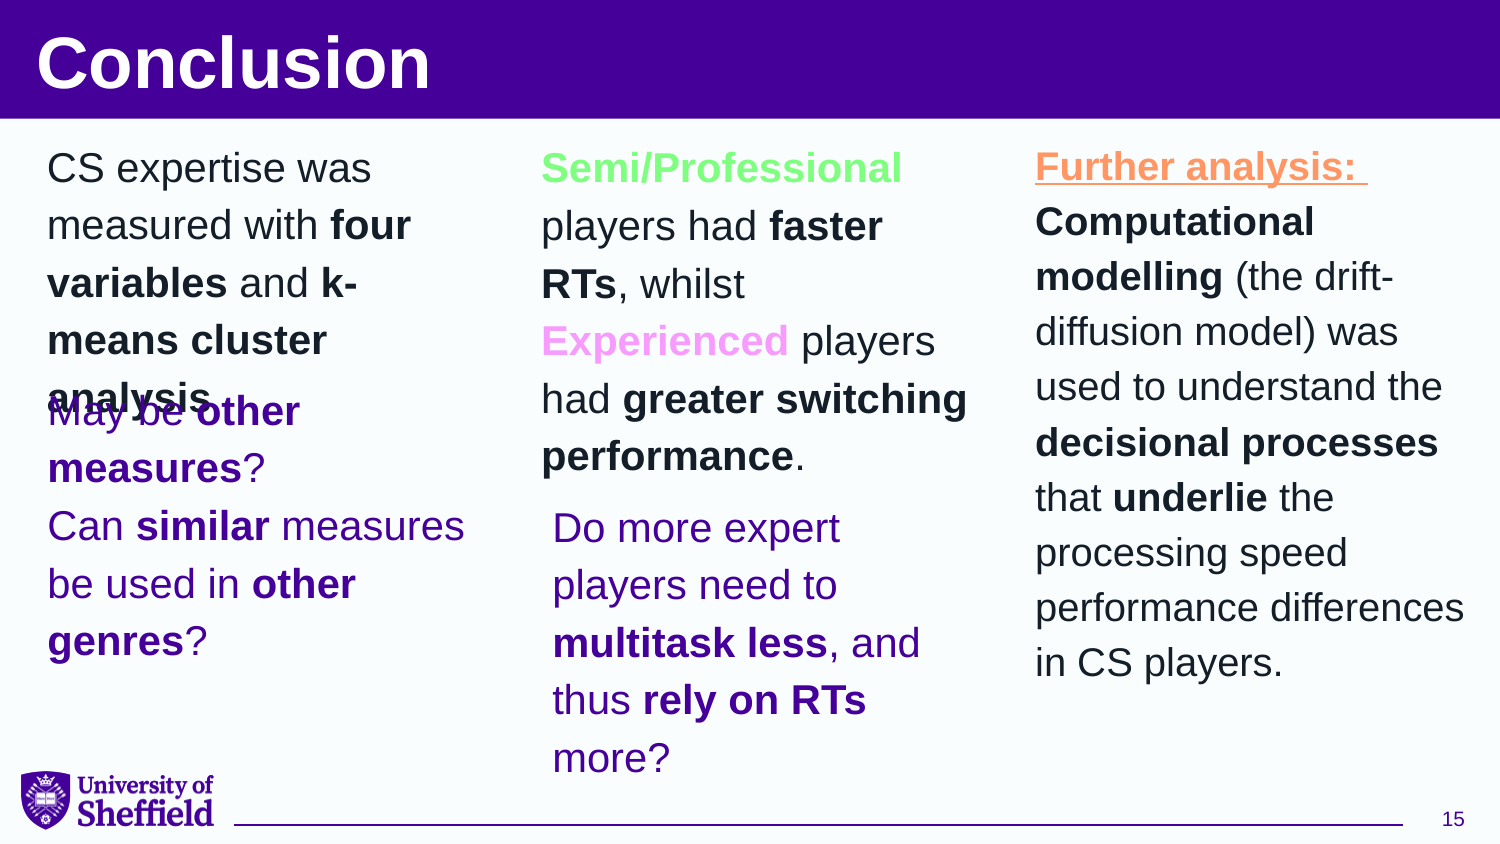

# Conclusion
CS expertise was measured with four variables and k-means cluster analysis
Further analysis:
Computational modelling (the drift-diffusion model) was used to understand the decisional processes that underlie the processing speed performance differences in CS players.
Semi/Professional players had faster RTs, whilst Experienced players had greater switching performance.
May be other measures?
Can similar measures be used in other genres?
Do more expert players need to multitask less, and thus rely on RTs more?
15